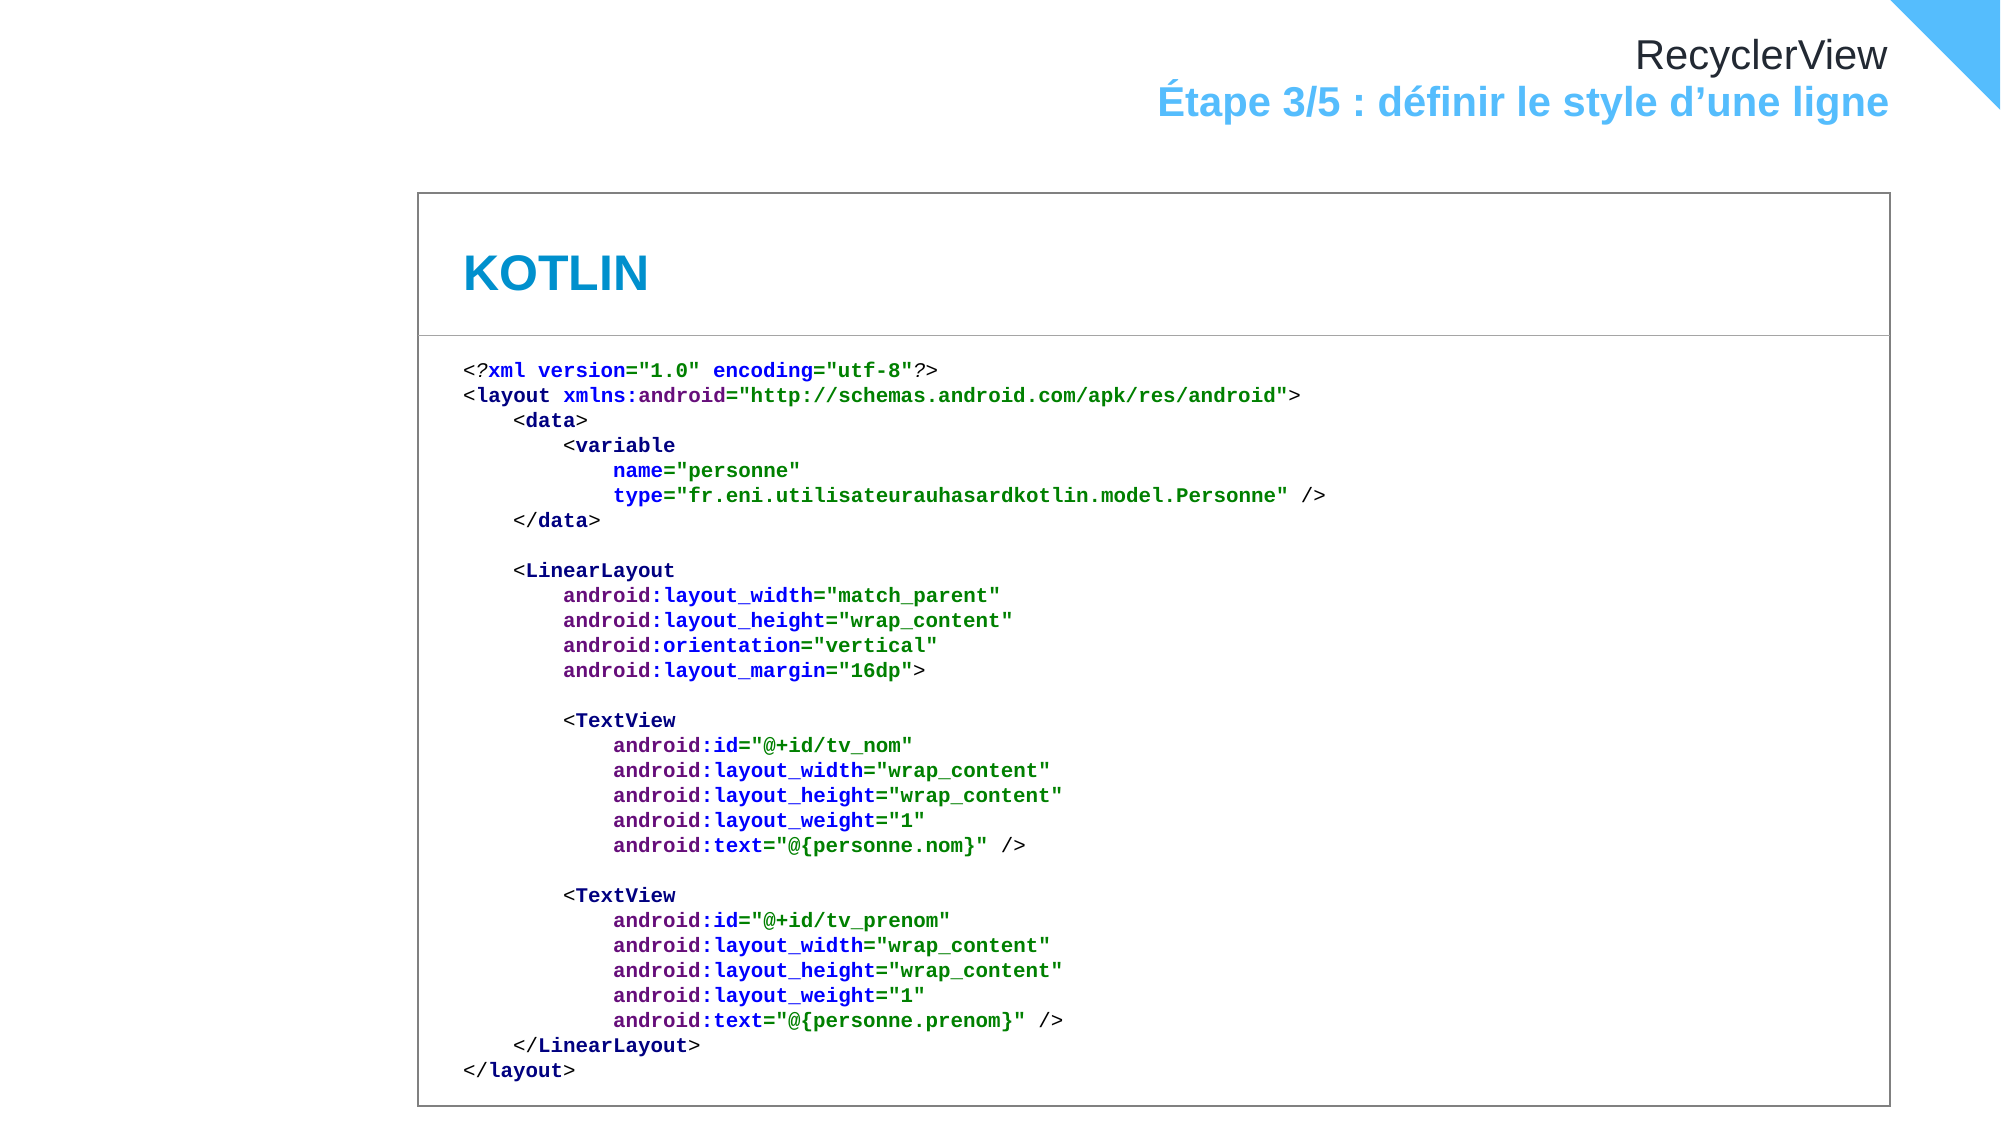

# RecyclerView
Étape 3/5 : définir le style d’une ligne

KOTLIN
<?xml version="1.0" encoding="utf-8"?>
<layout xmlns:android="http://schemas.android.com/apk/res/android">
    <data>
        <variable
            name="personne"
            type="fr.eni.utilisateurauhasardkotlin.model.Personne" />
    </data>
    <LinearLayout
        android:layout_width="match_parent"
        android:layout_height="wrap_content"
        android:orientation="vertical"
        android:layout_margin="16dp">
        <TextView
            android:id="@+id/tv_nom"
            android:layout_width="wrap_content"
            android:layout_height="wrap_content"
            android:layout_weight="1"
            android:text="@{personne.nom}" />
        <TextView
            android:id="@+id/tv_prenom"
            android:layout_width="wrap_content"
            android:layout_height="wrap_content"
            android:layout_weight="1"
            android:text="@{personne.prenom}" />
    </LinearLayout>
</layout>